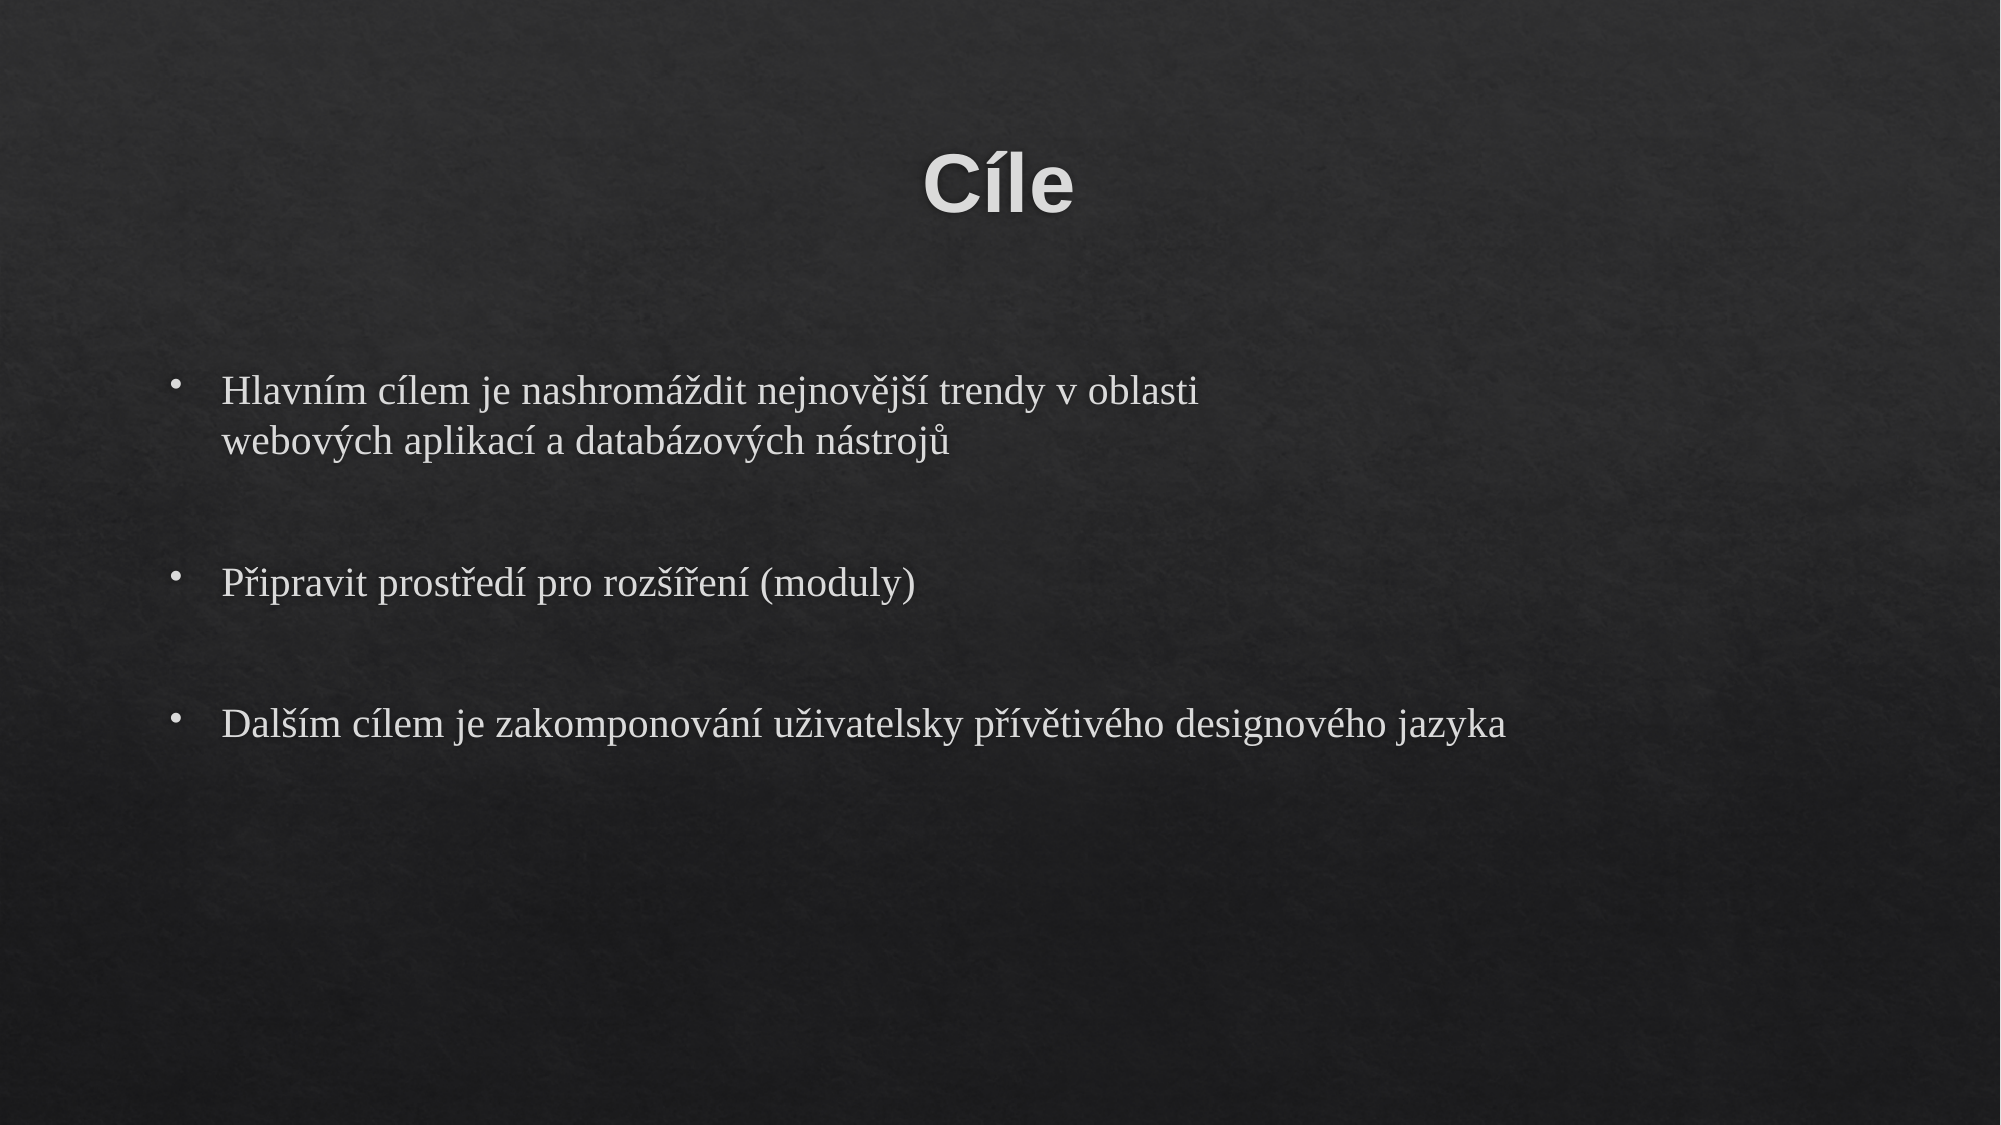

# Cíle
Hlavním cílem je nashromáždit nejnovější trendy v oblasti
webových aplikací a databázových nástrojů

Připravit prostředí pro rozšíření (moduly)

Dalším cílem je zakomponování uživatelsky přívětivého designového jazyka